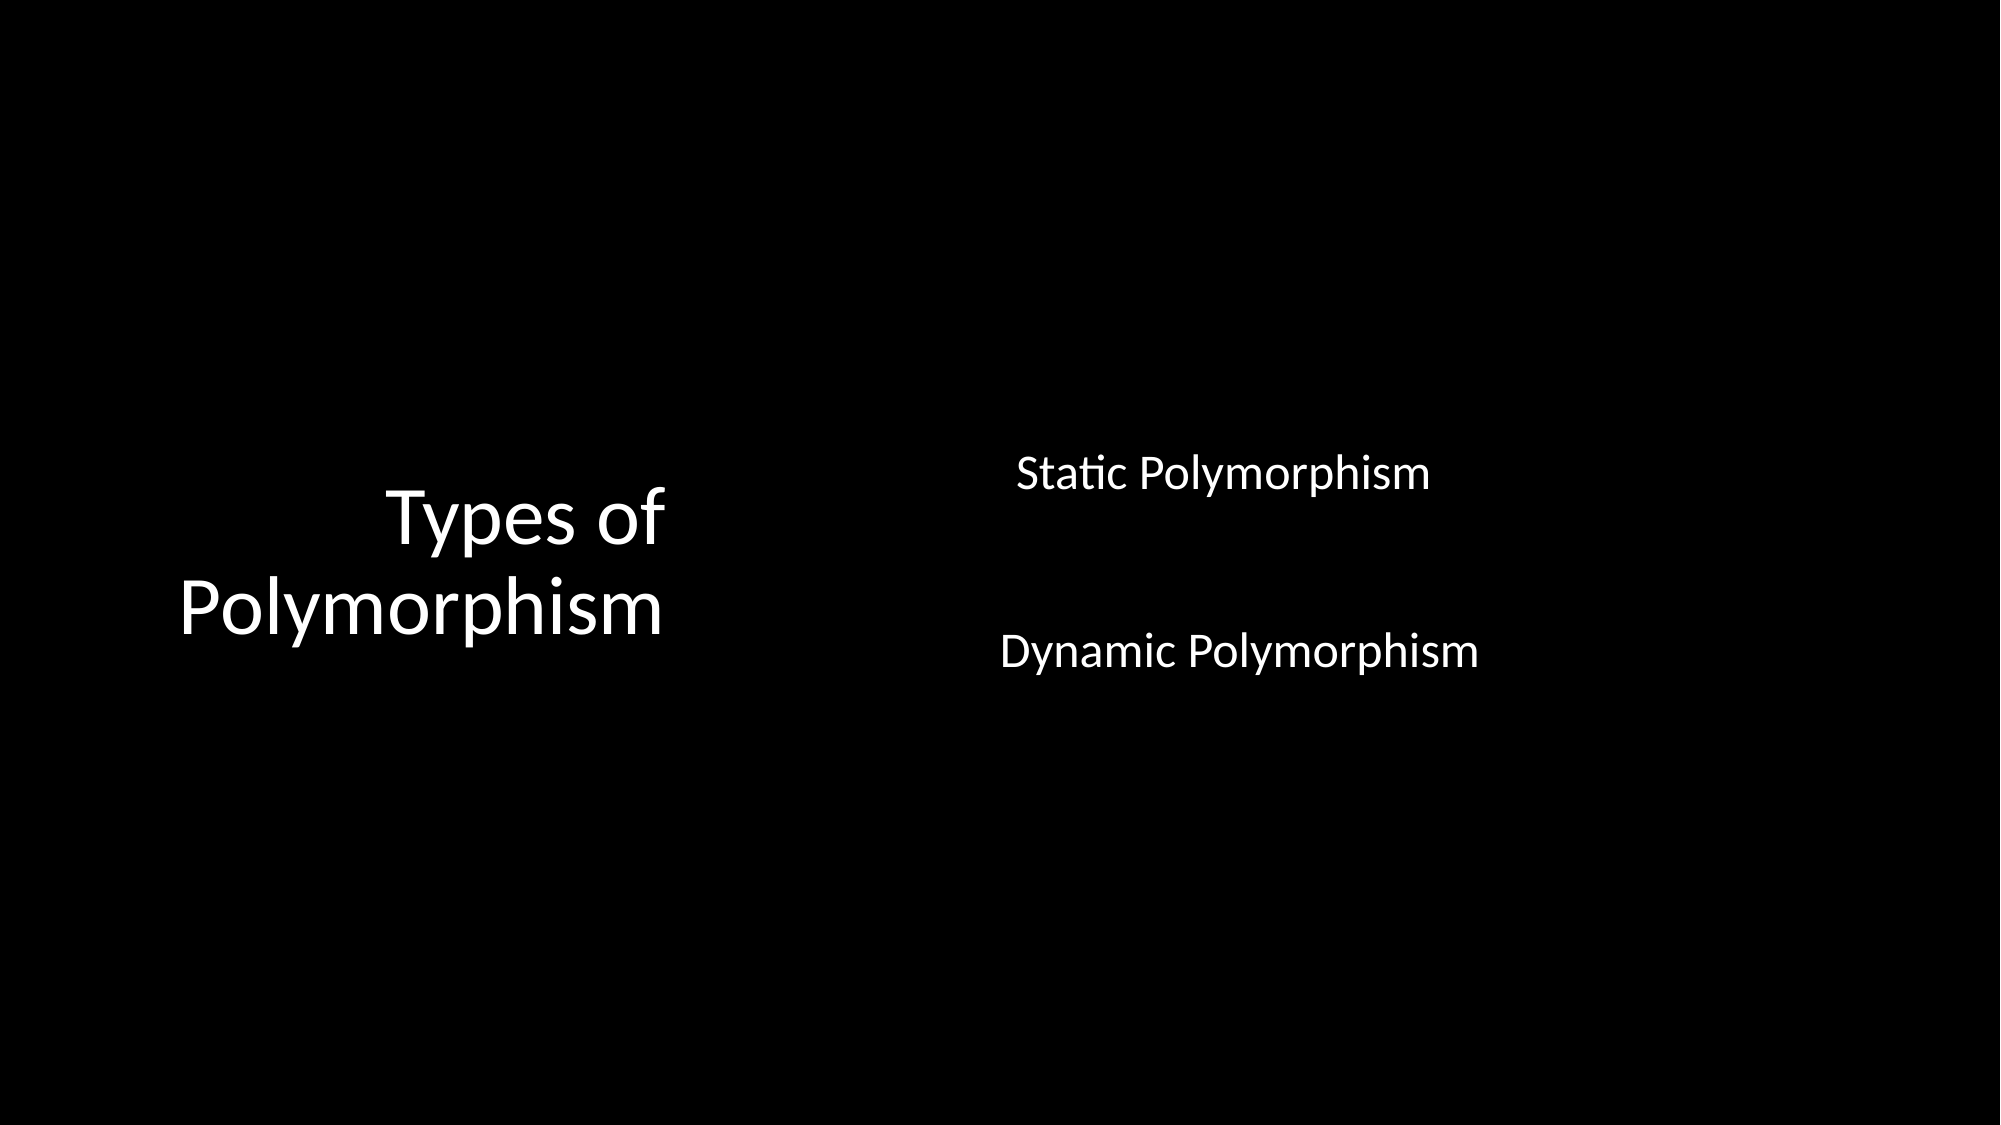

# Types of Polymorphism
Static Polymorphism
Dynamic Polymorphism